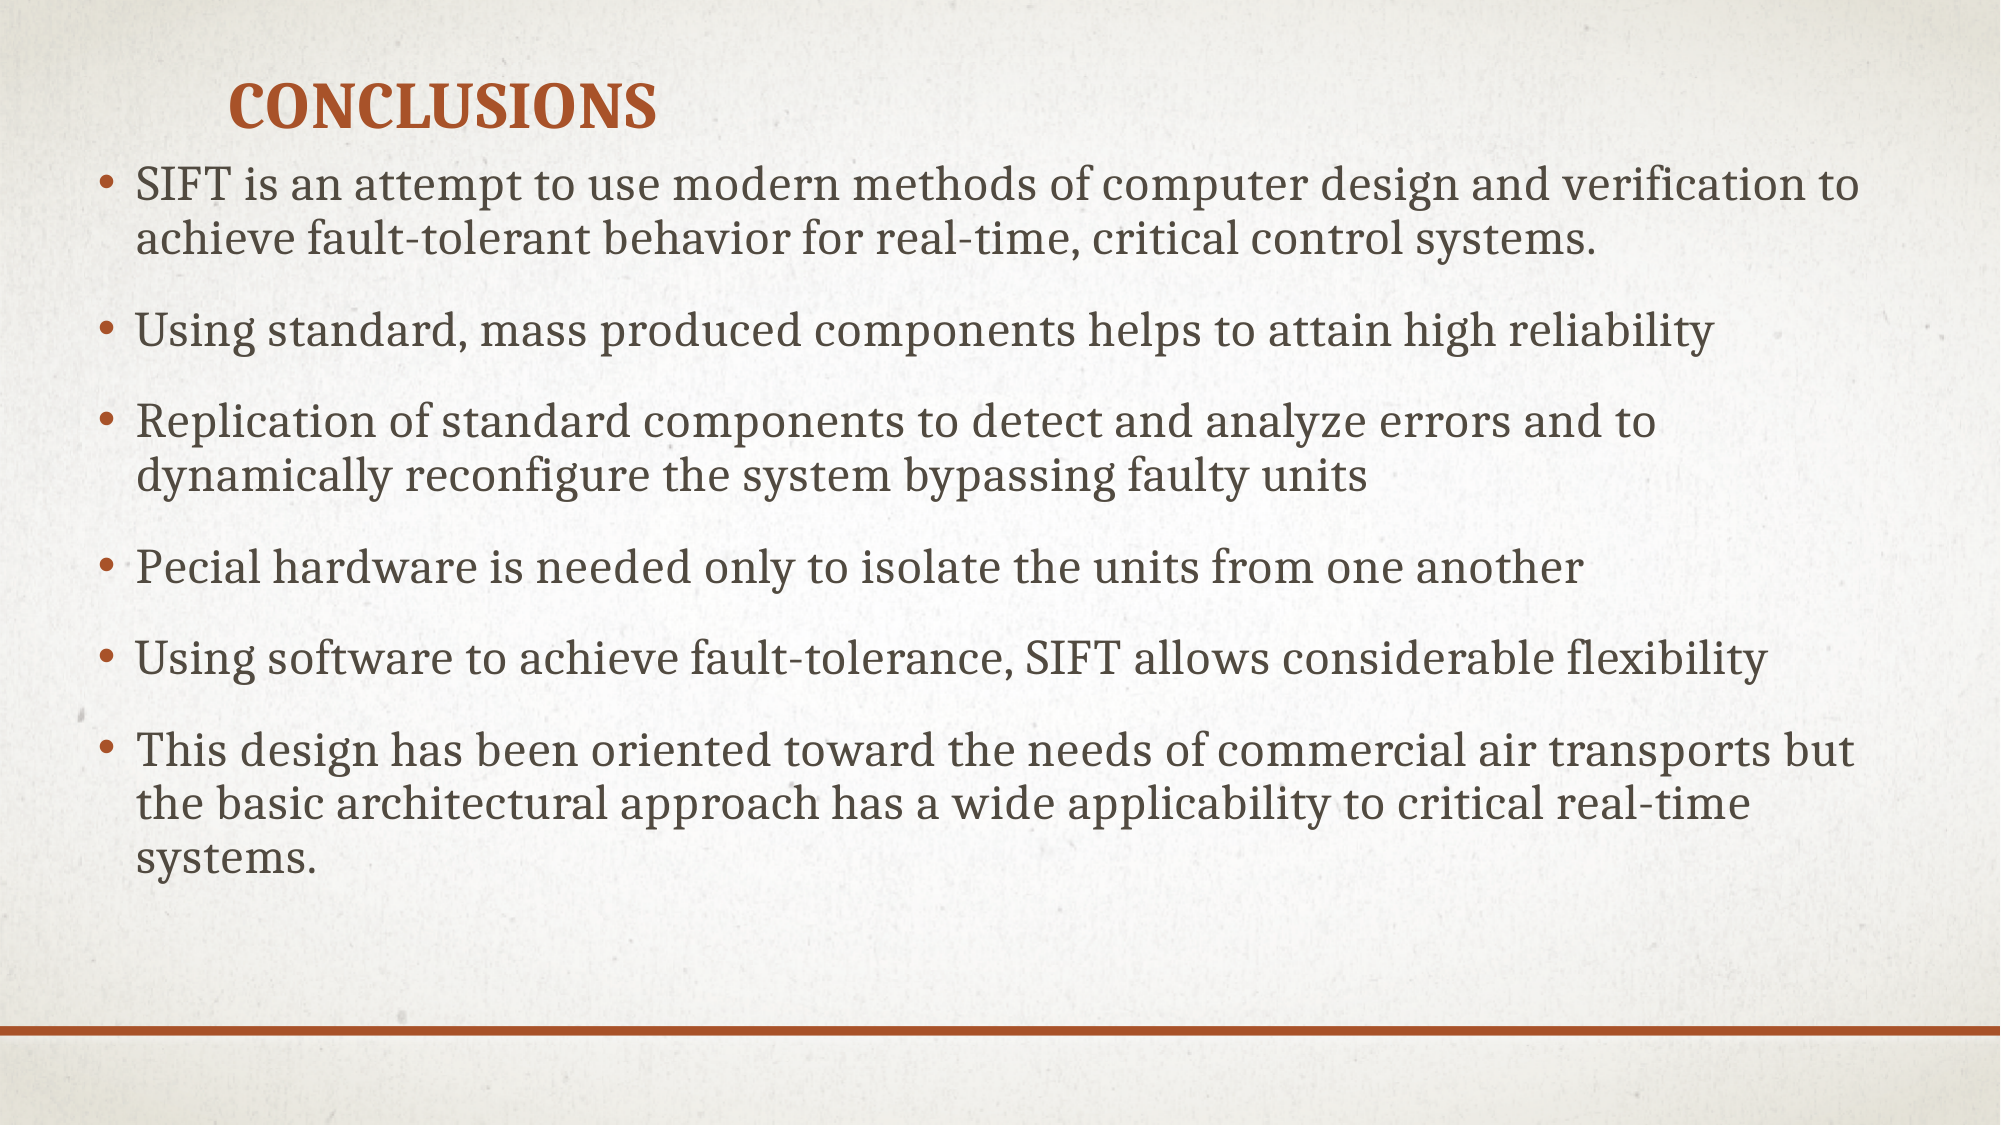

# conclusions
SIFT is an attempt to use modern methods of computer design and verification to achieve fault-tolerant behavior for real-time, critical control systems.
Using standard, mass produced components helps to attain high reliability
Replication of standard components to detect and analyze errors and to dynamically reconfigure the system bypassing faulty units
Pecial hardware is needed only to isolate the units from one another
Using software to achieve fault-tolerance, SIFT allows considerable flexibility
This design has been oriented toward the needs of commercial air transports but the basic architectural approach has a wide applicability to critical real-time systems.